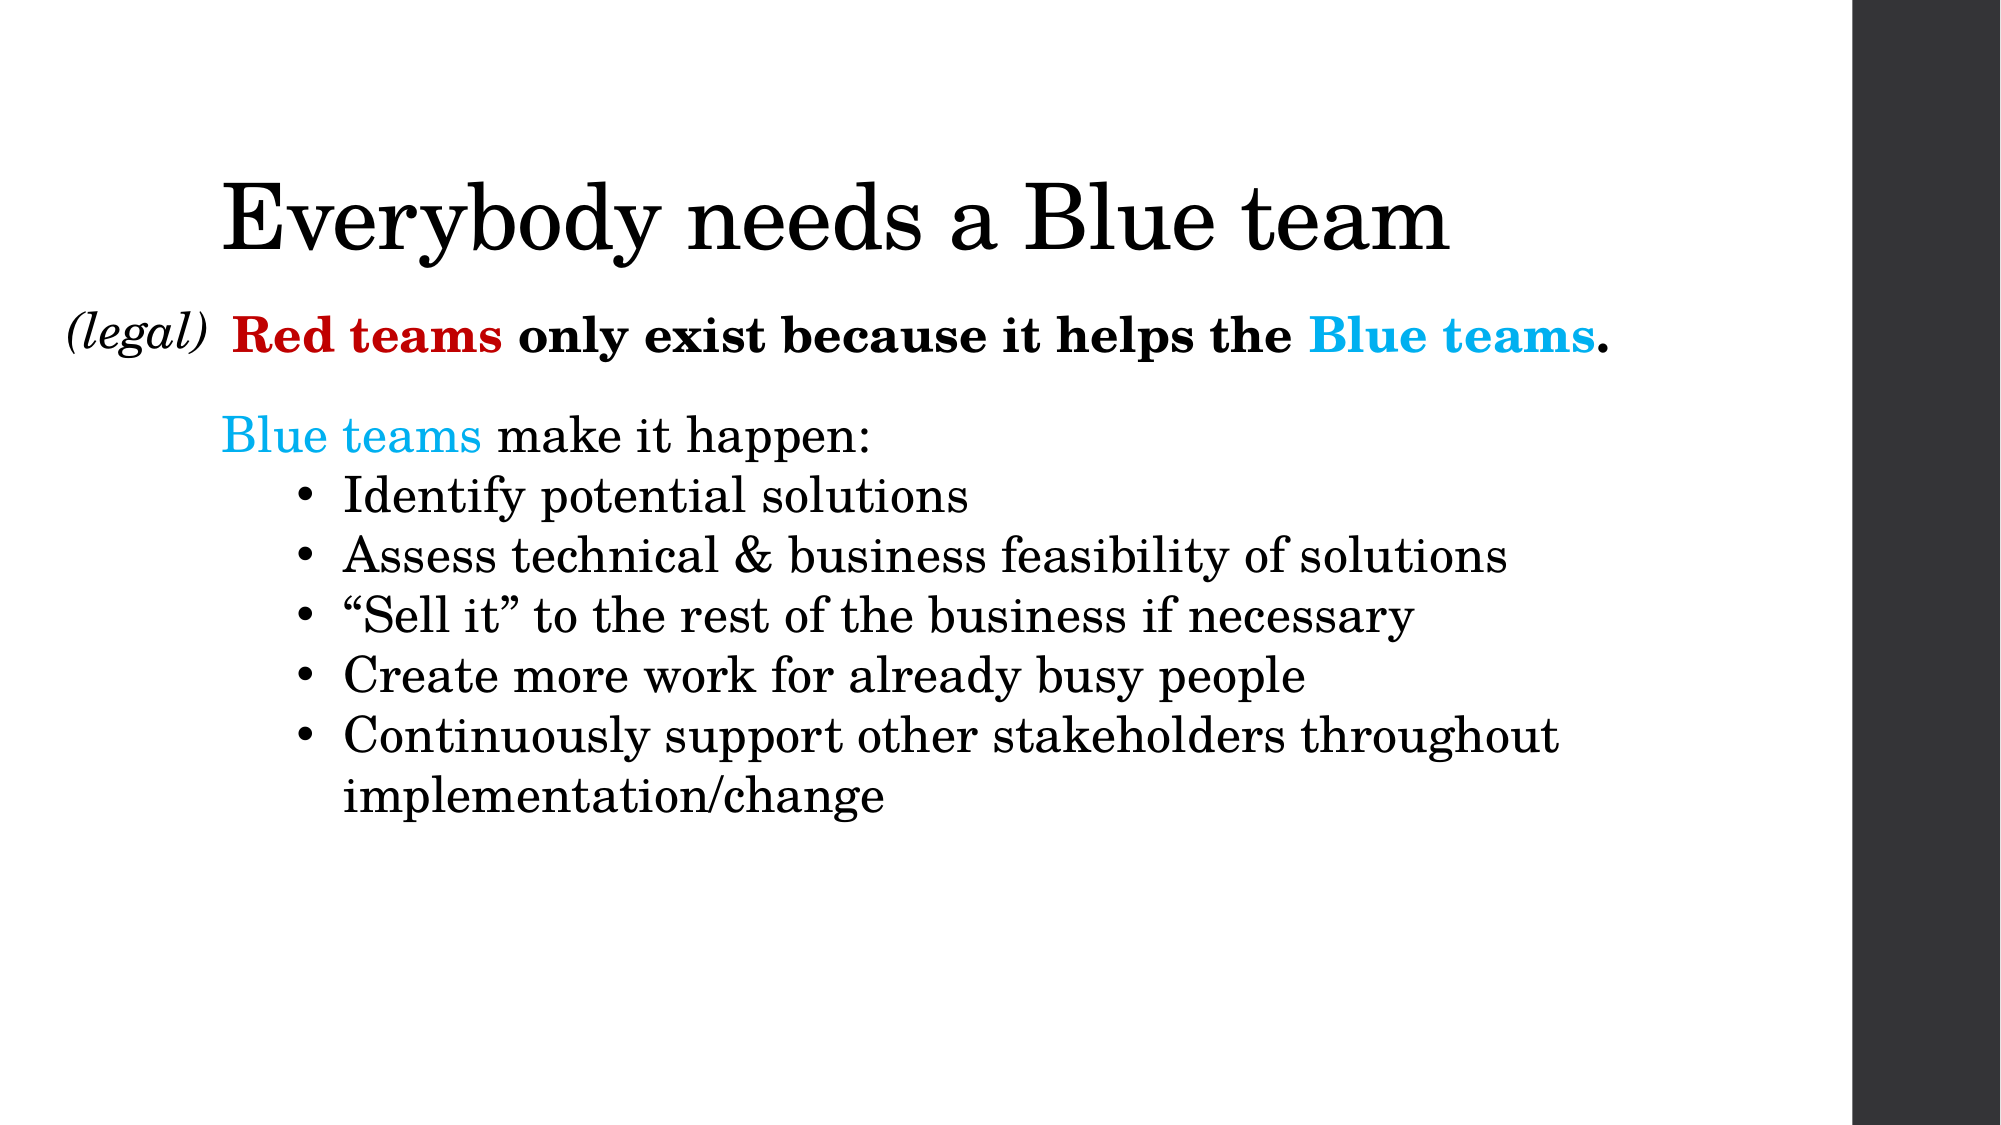

Everybody needs a Blue team
(legal)
Red teams only exist because it helps the Blue teams.
Blue teams make it happen:
Identify potential solutions
Assess technical & business feasibility of solutions
“Sell it” to the rest of the business if necessary
Create more work for already busy people
Continuously support other stakeholders throughout implementation/change